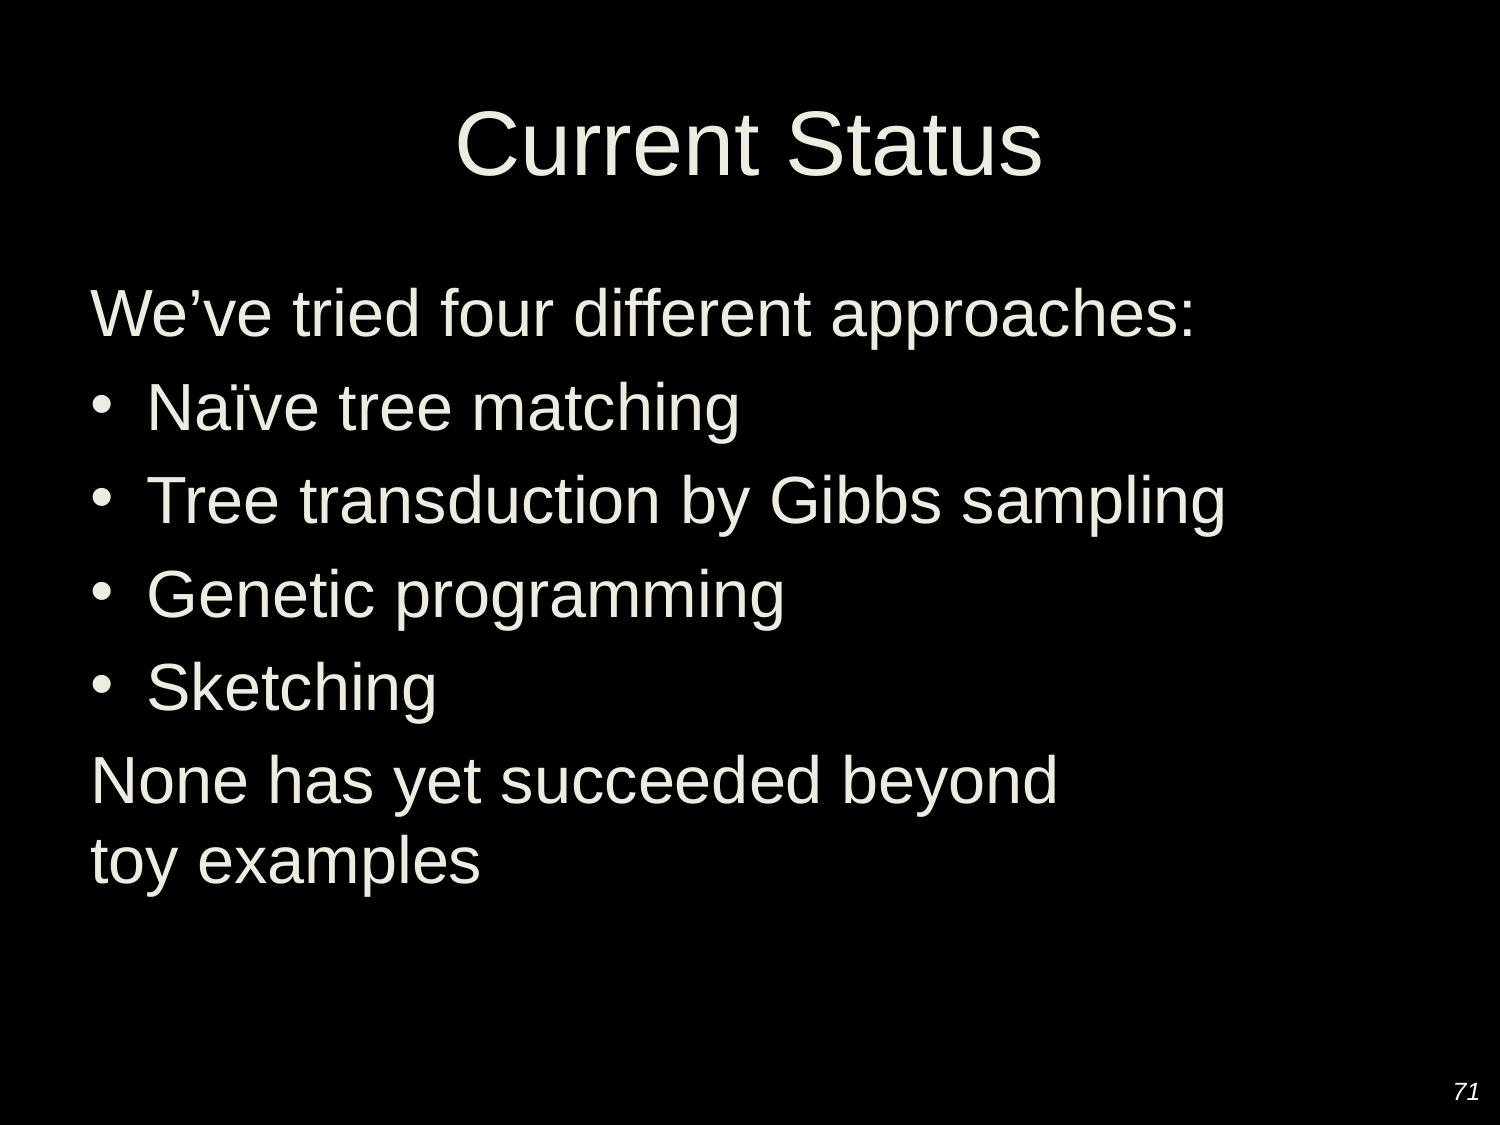

# Current Status
We’ve tried four different approaches:
Naïve tree matching
Tree transduction by Gibbs sampling
Genetic programming
Sketching
None has yet succeeded beyond
toy examples
71